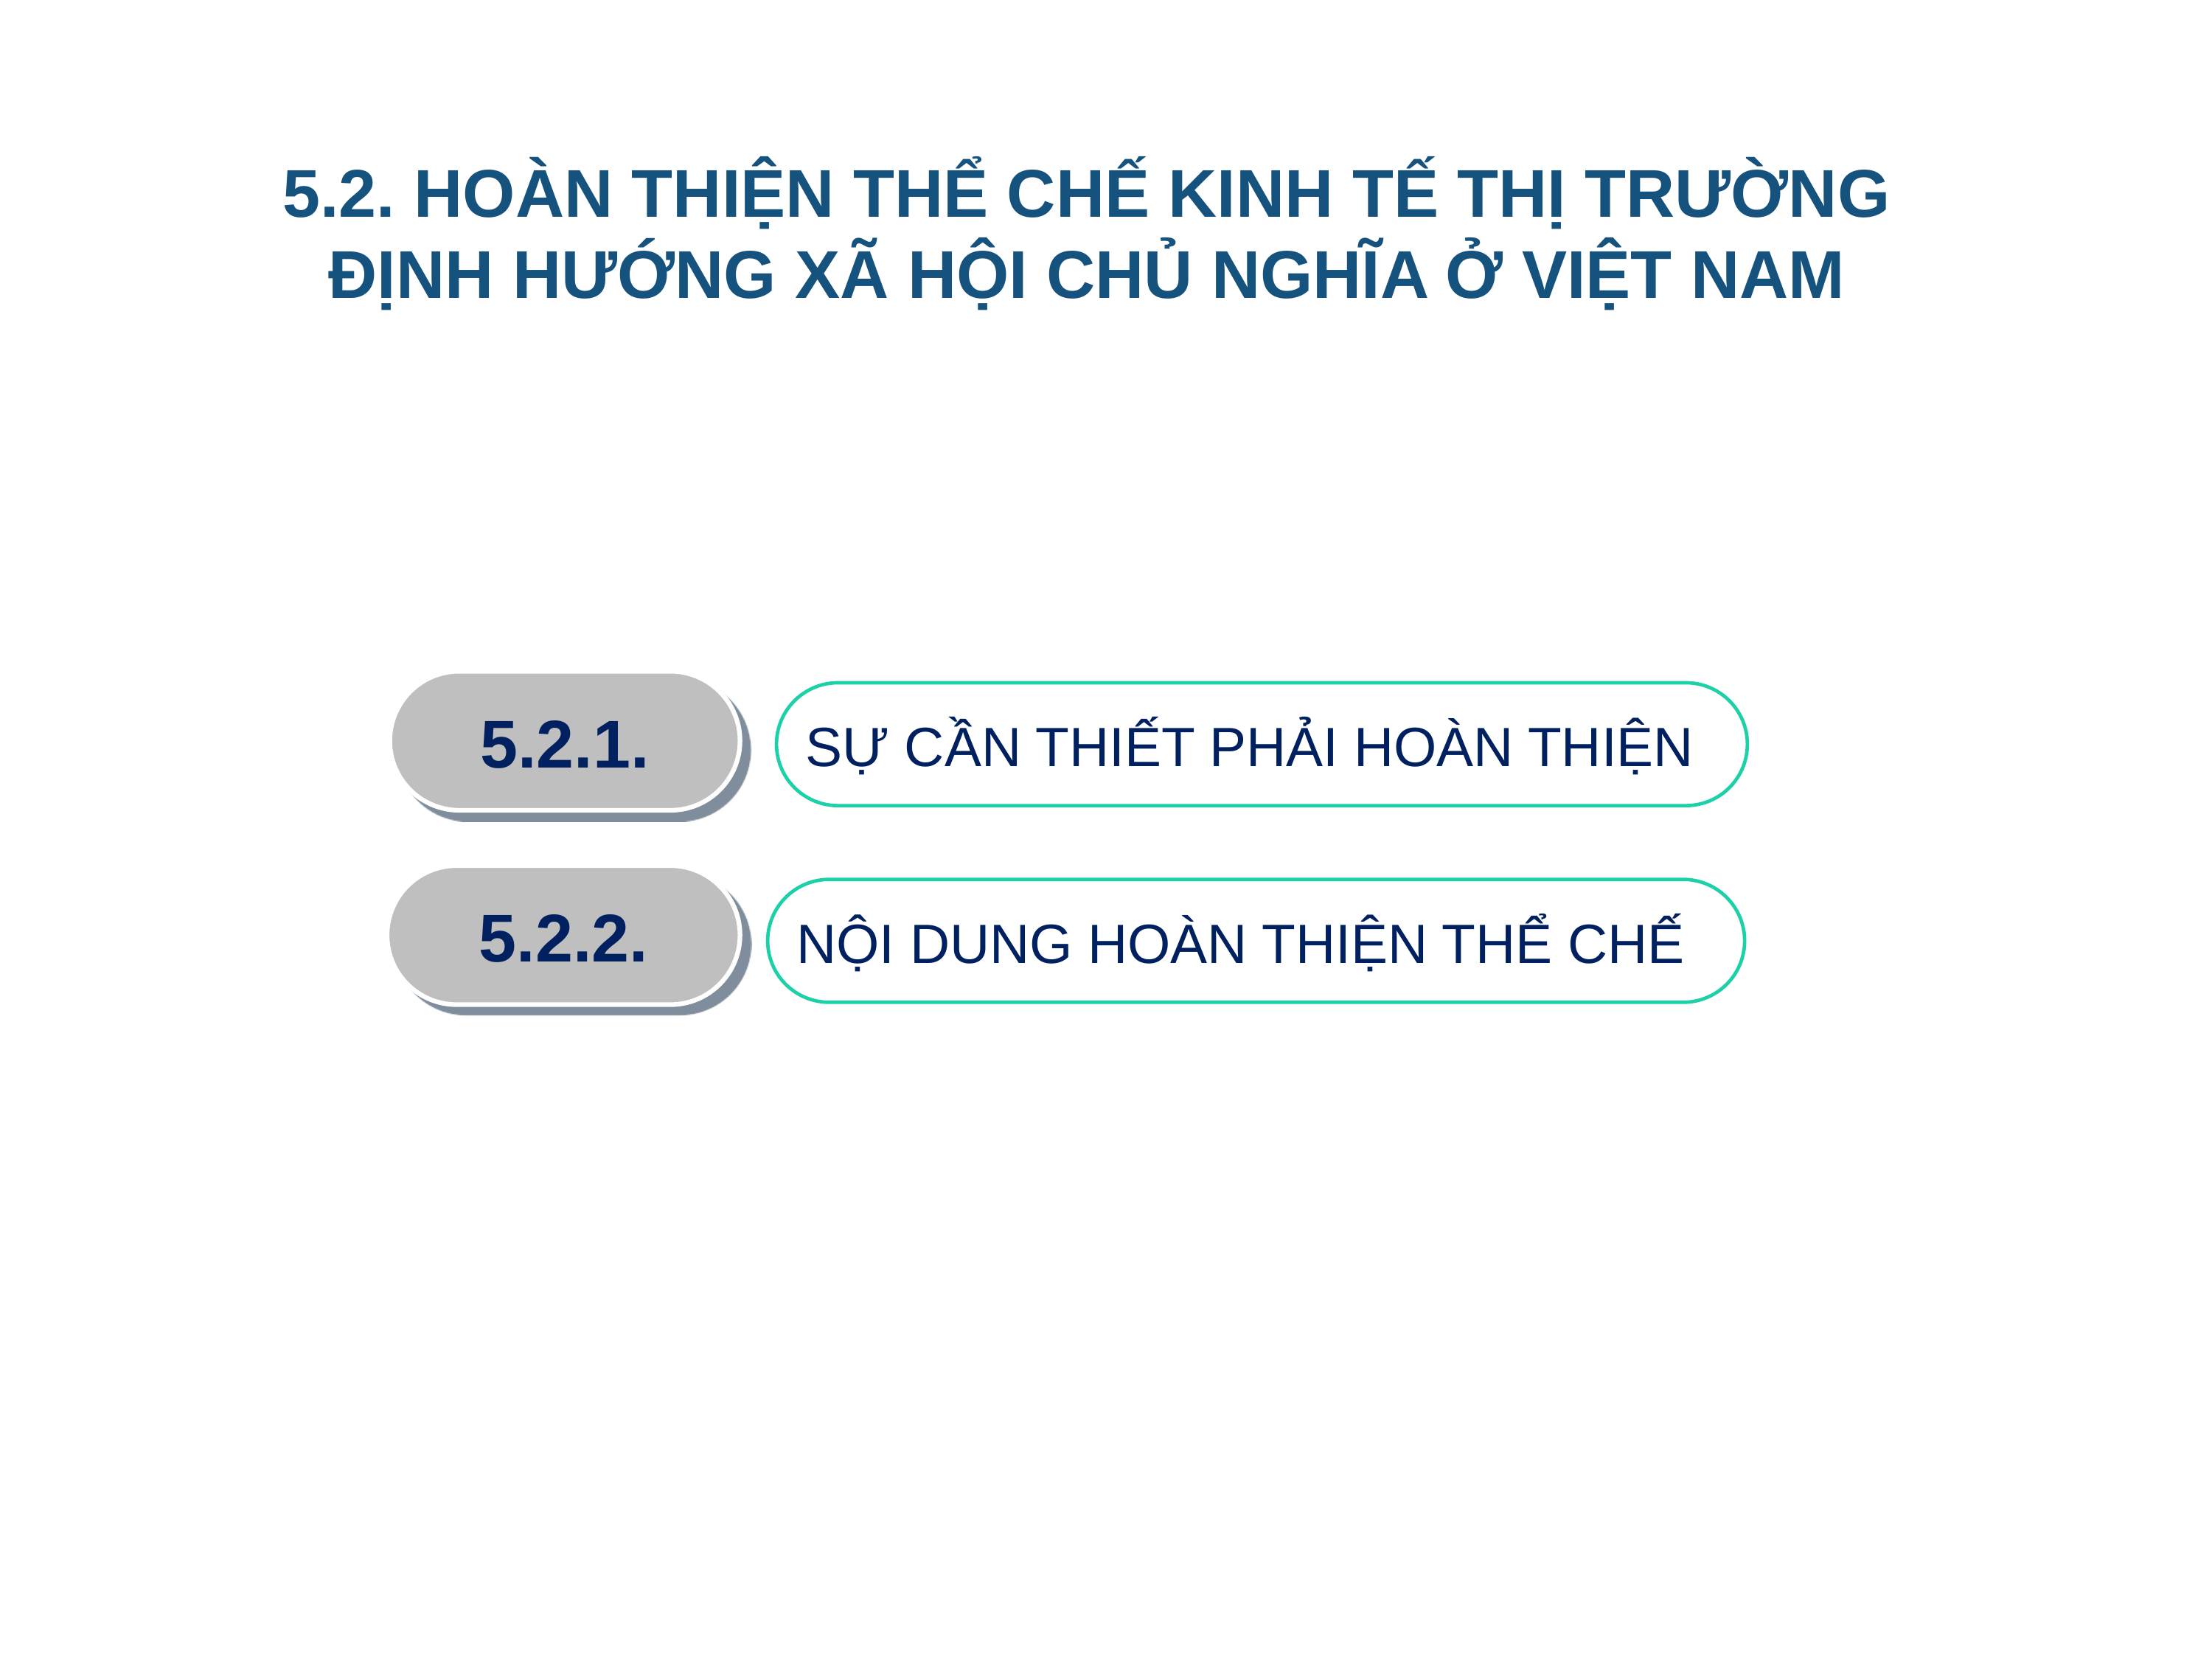

# 5.2. HOÀN THIỆN THỂ CHẾ KINH TẾ THỊ TRƯỜNG ĐỊNH HƯỚNG XÃ HỘI CHỦ NGHĨA Ở VIỆT NAM
5.2.1.
SỰ CẦN THIẾT PHẢI HOÀN THIỆN
5.2.2.
NỘI DUNG HOÀN THIỆN THỂ CHẾ